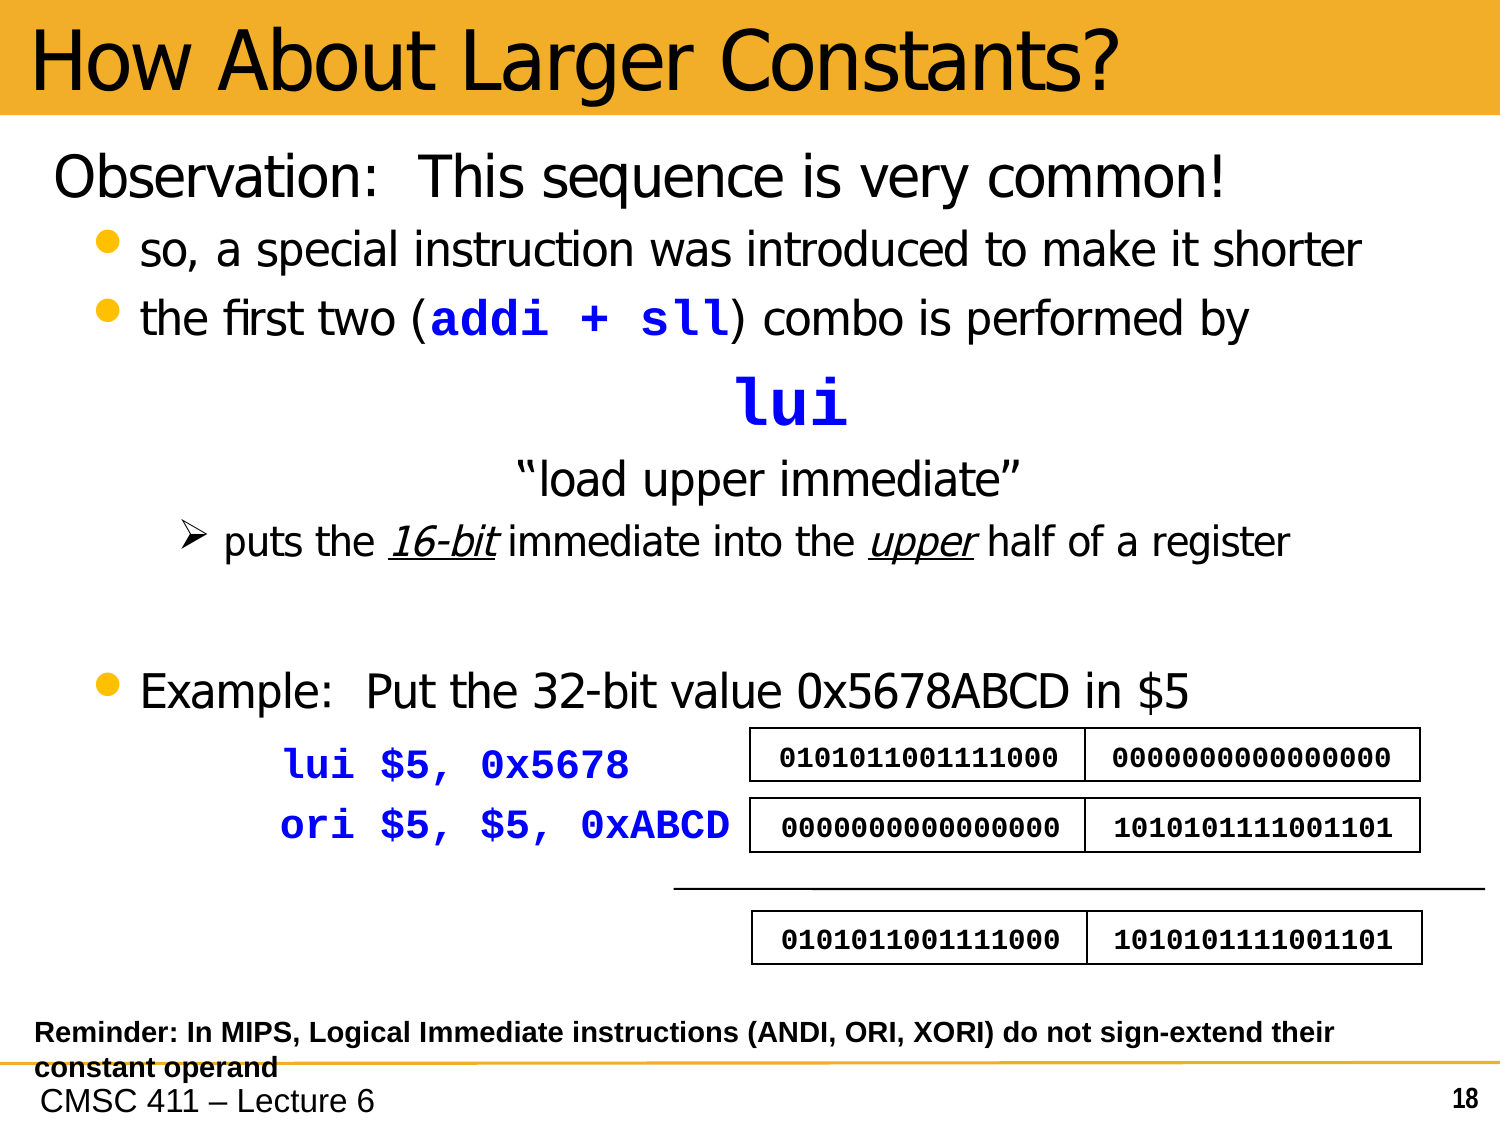

# How About Larger Constants?

Observation:  This sequence is very common!
so, a special instruction was introduced to make it shorter
the first two (addi + sll) combo is performed by
				lui
		      “load upper immediate”
puts the 16-bit immediate into the upper half of a register

Example:  Put the 32-bit value 0x5678ABCD in $5
	lui $5, 0x5678
	ori $5, $5, 0xABCD
0101011001111000
0000000000000000

0000000000000000
1010101111001101

0101011001111000
1010101111001101

Reminder: In MIPS, Logical Immediate instructions (ANDI, ORI, XORI) do not sign-extend their constant operand
18